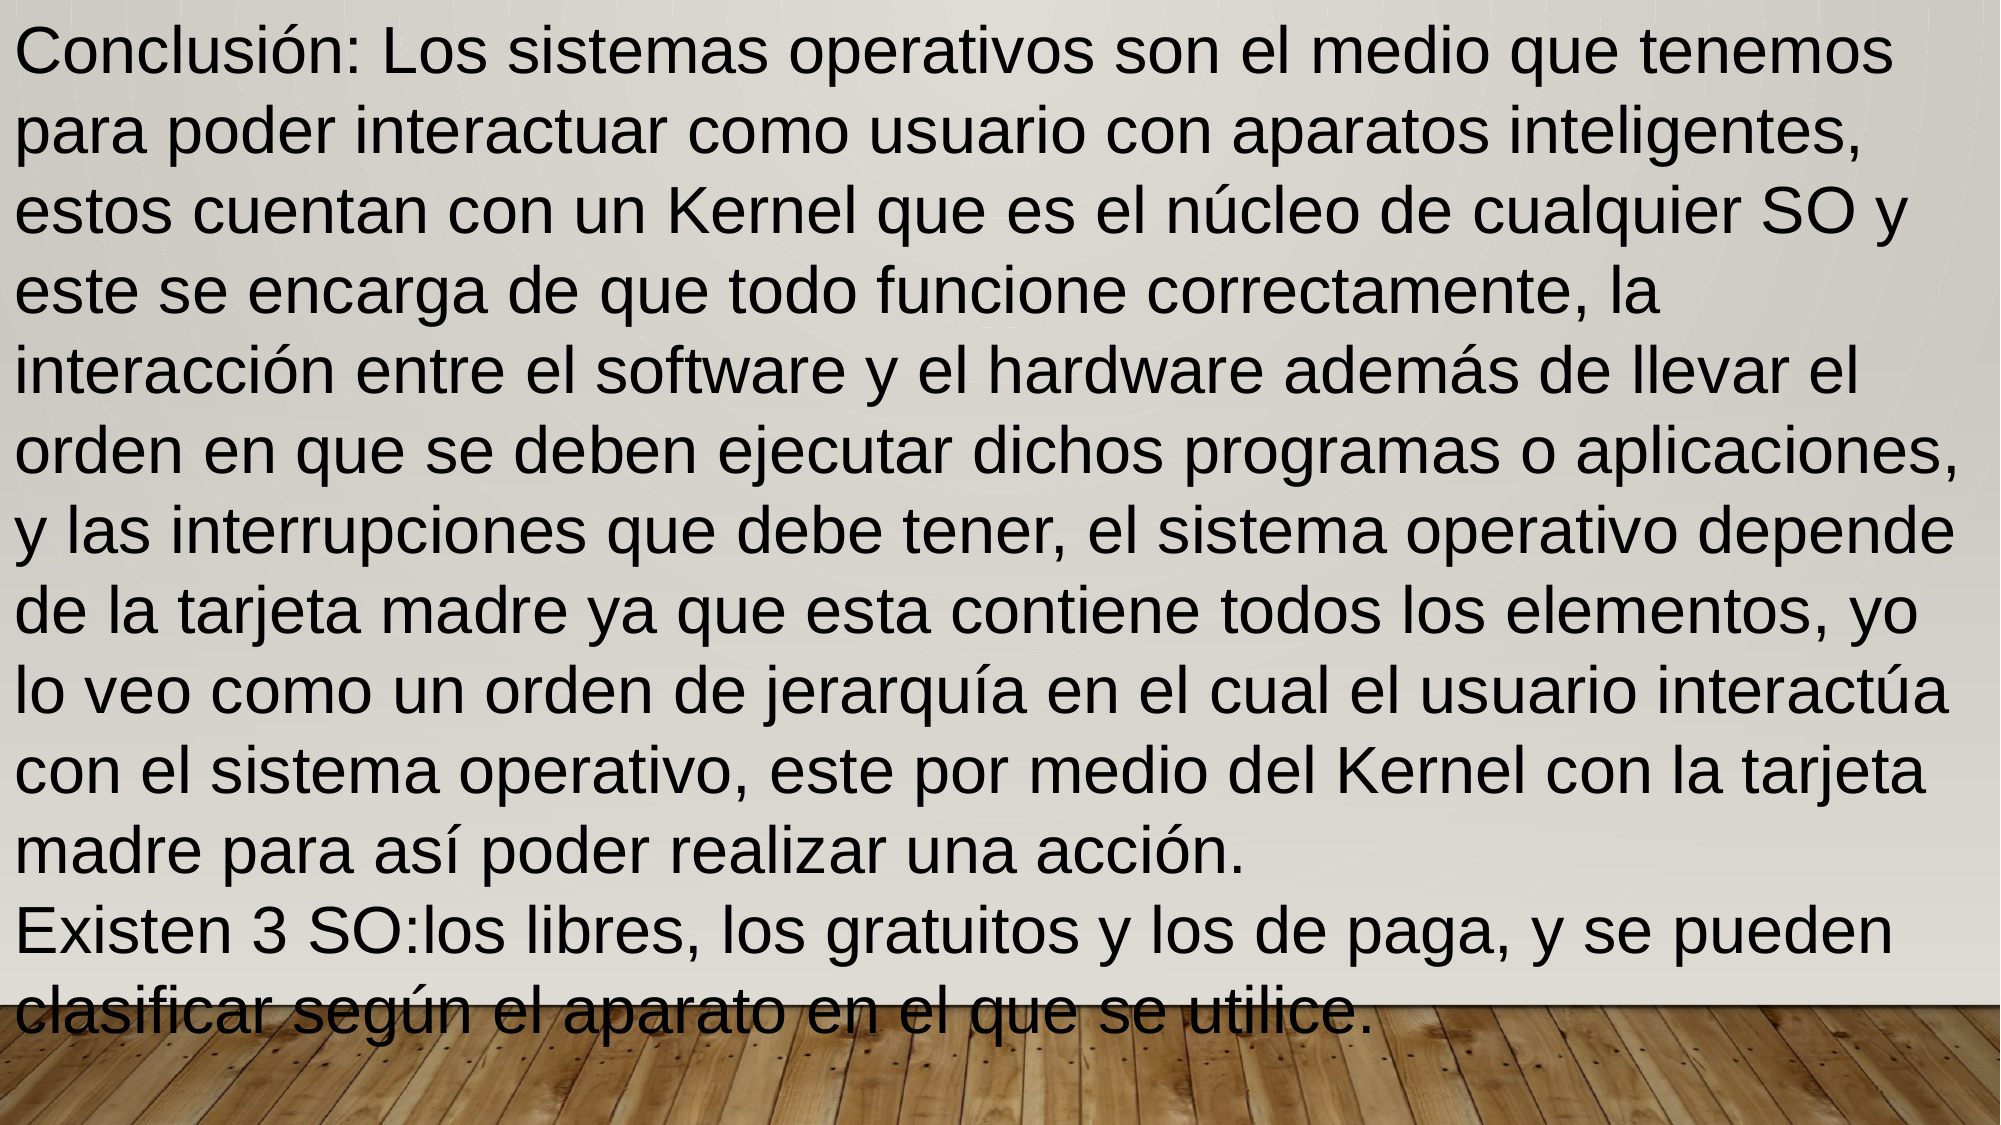

Conclusión: Los sistemas operativos son el medio que tenemos para poder interactuar como usuario con aparatos inteligentes, estos cuentan con un Kernel que es el núcleo de cualquier SO y este se encarga de que todo funcione correctamente, la interacción entre el software y el hardware además de llevar el orden en que se deben ejecutar dichos programas o aplicaciones, y las interrupciones que debe tener, el sistema operativo depende de la tarjeta madre ya que esta contiene todos los elementos, yo lo veo como un orden de jerarquía en el cual el usuario interactúa con el sistema operativo, este por medio del Kernel con la tarjeta madre para así poder realizar una acción.
Existen 3 SO:los libres, los gratuitos y los de paga, y se pueden clasificar según el aparato en el que se utilice.